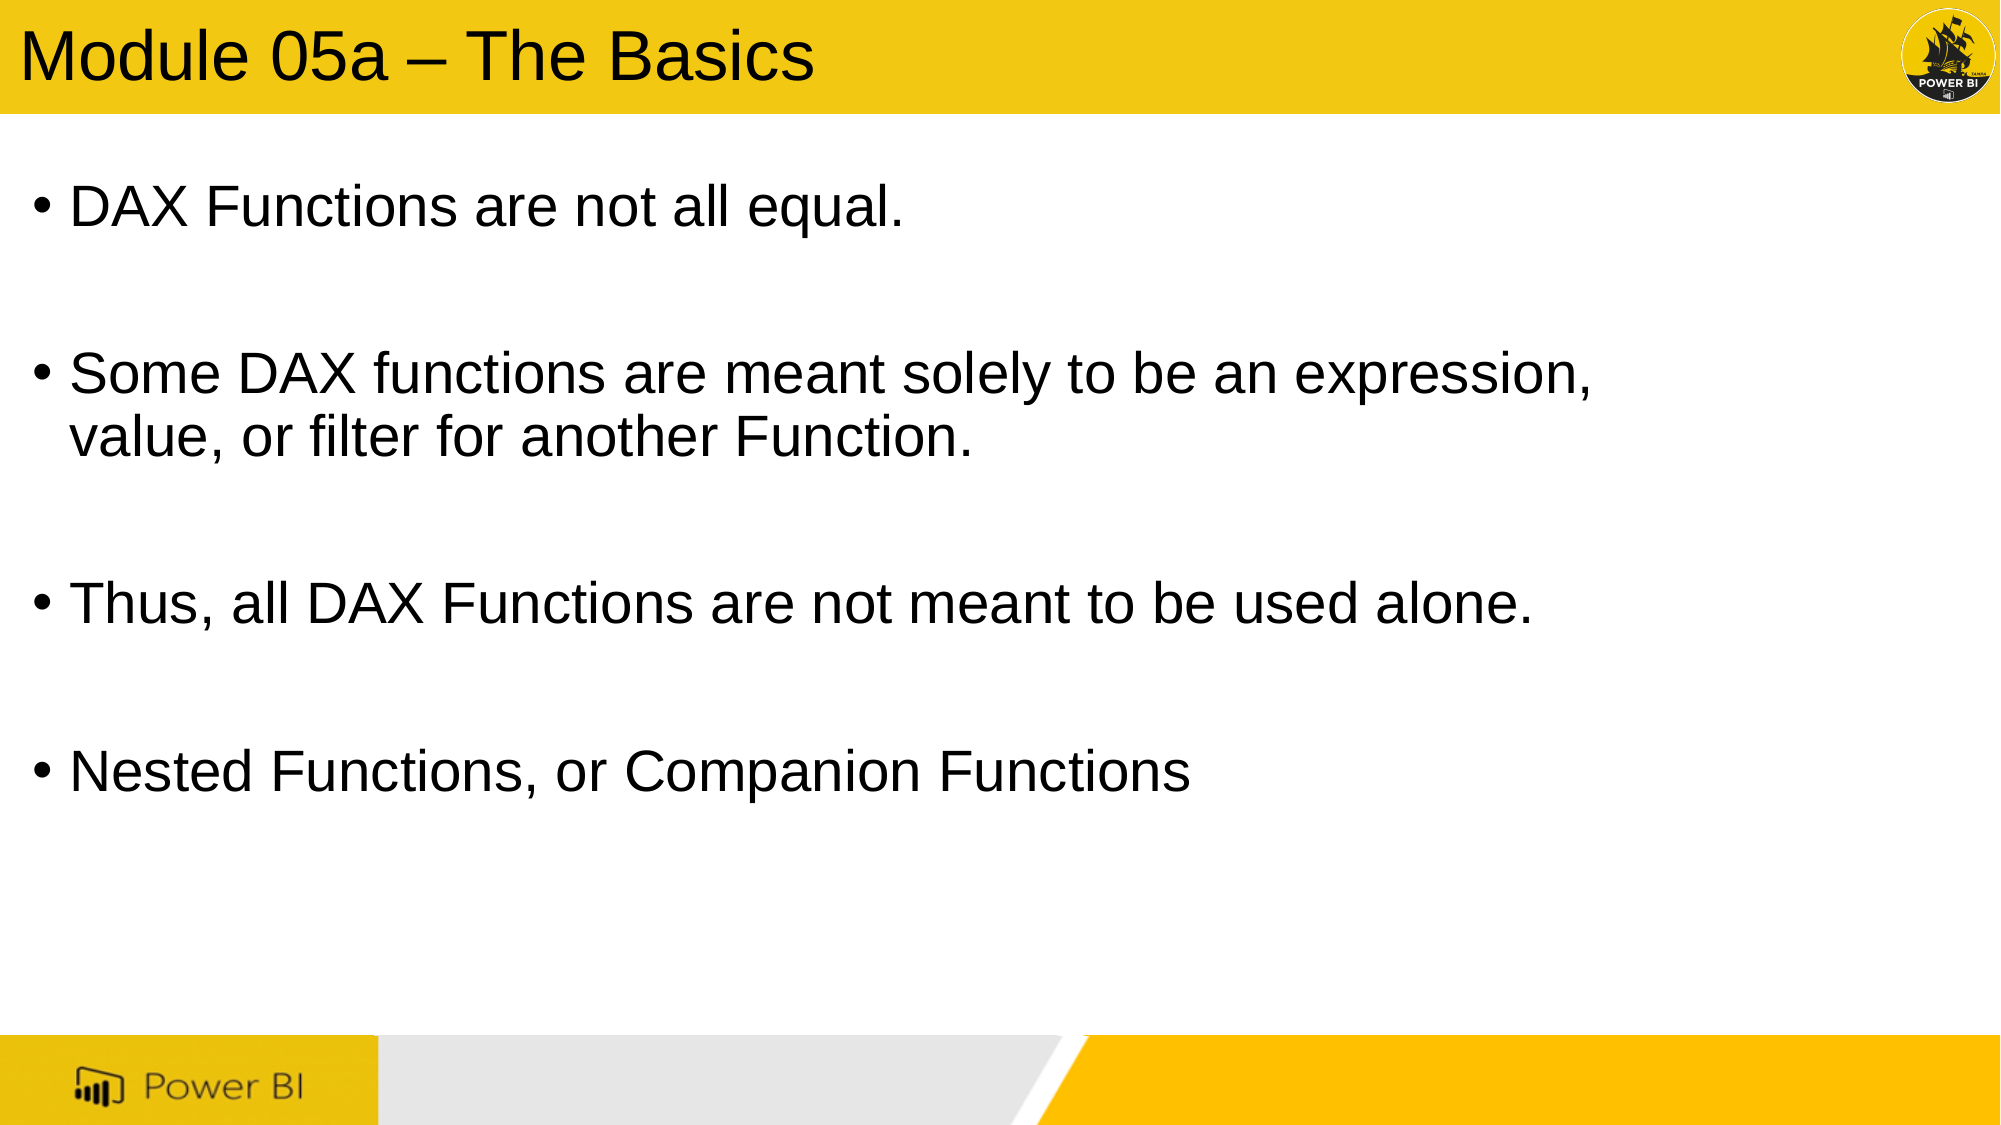

# Module 05a – The Basics
DAX Functions are not all equal.

Some DAX functions are meant solely to be an expression, value, or filter for another Function.

Thus, all DAX Functions are not meant to be used alone.

Nested Functions, or Companion Functions